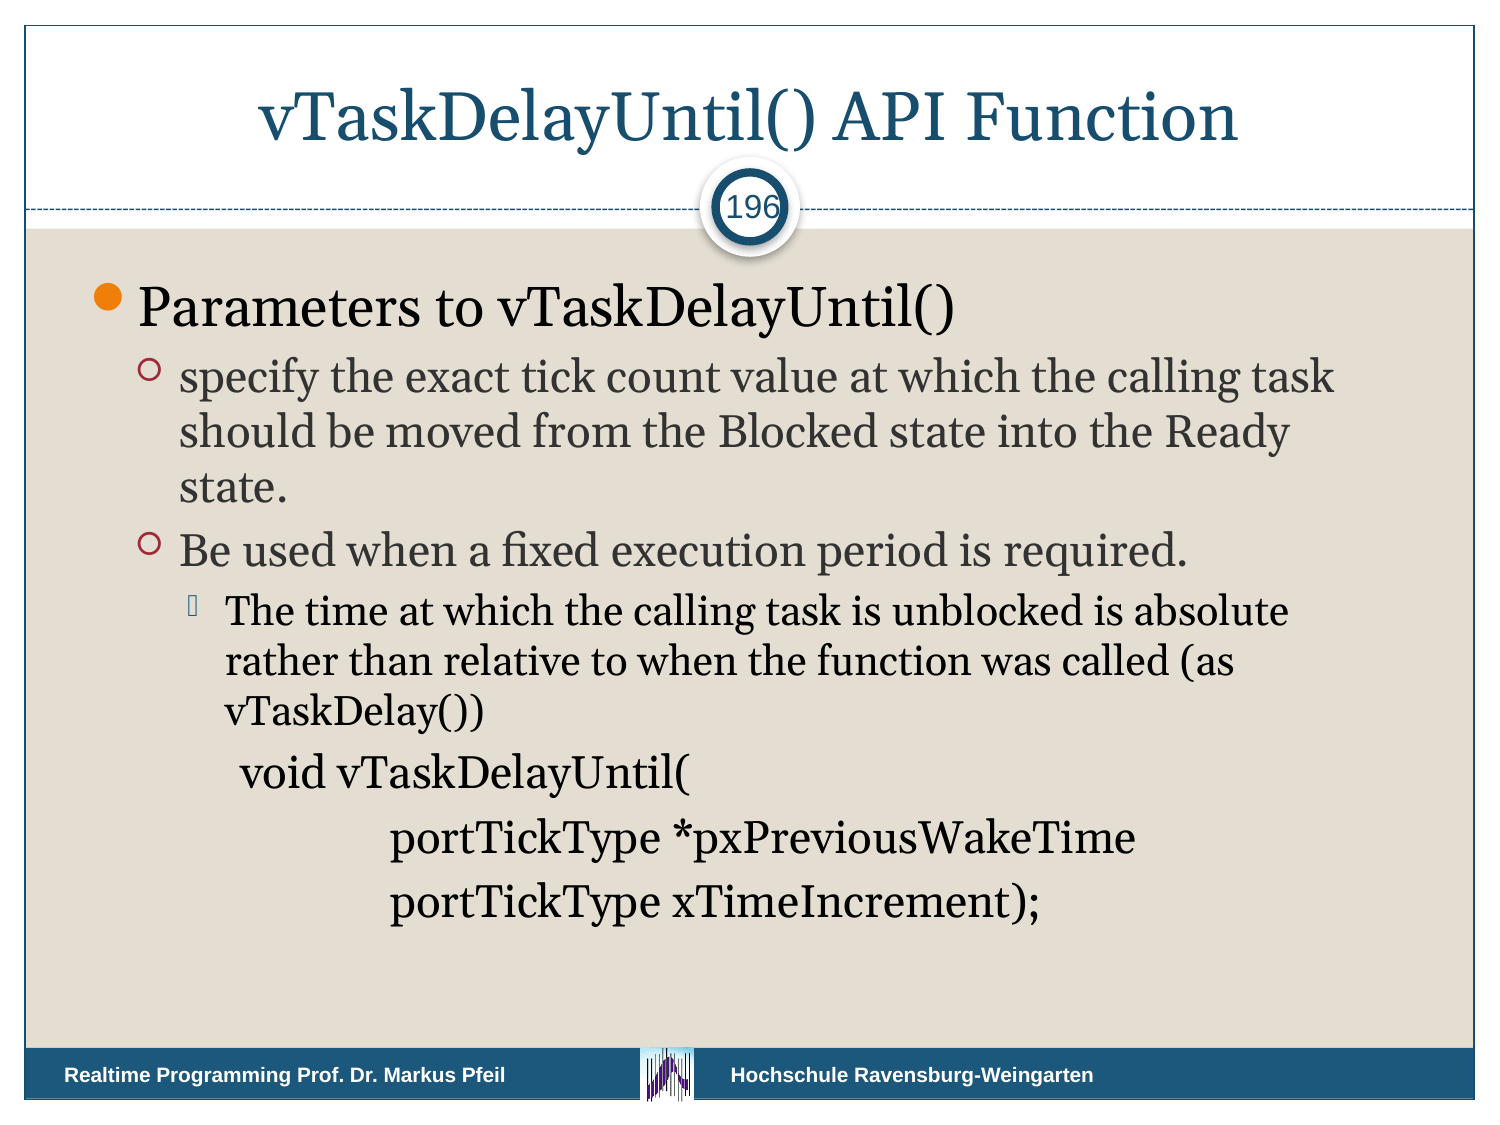

# vTaskDelayUntil() API Function
196
Parameters to vTaskDelayUntil()
specify the exact tick count value at which the calling task should be moved from the Blocked state into the Ready state.
Be used when a fixed execution period is required.
The time at which the calling task is unblocked is absolute rather than relative to when the function was called (as vTaskDelay())
	void vTaskDelayUntil(
		portTickType *pxPreviousWakeTime
		portTickType xTimeIncrement);

Realtime Programming Prof. Dr. Markus Pfeil